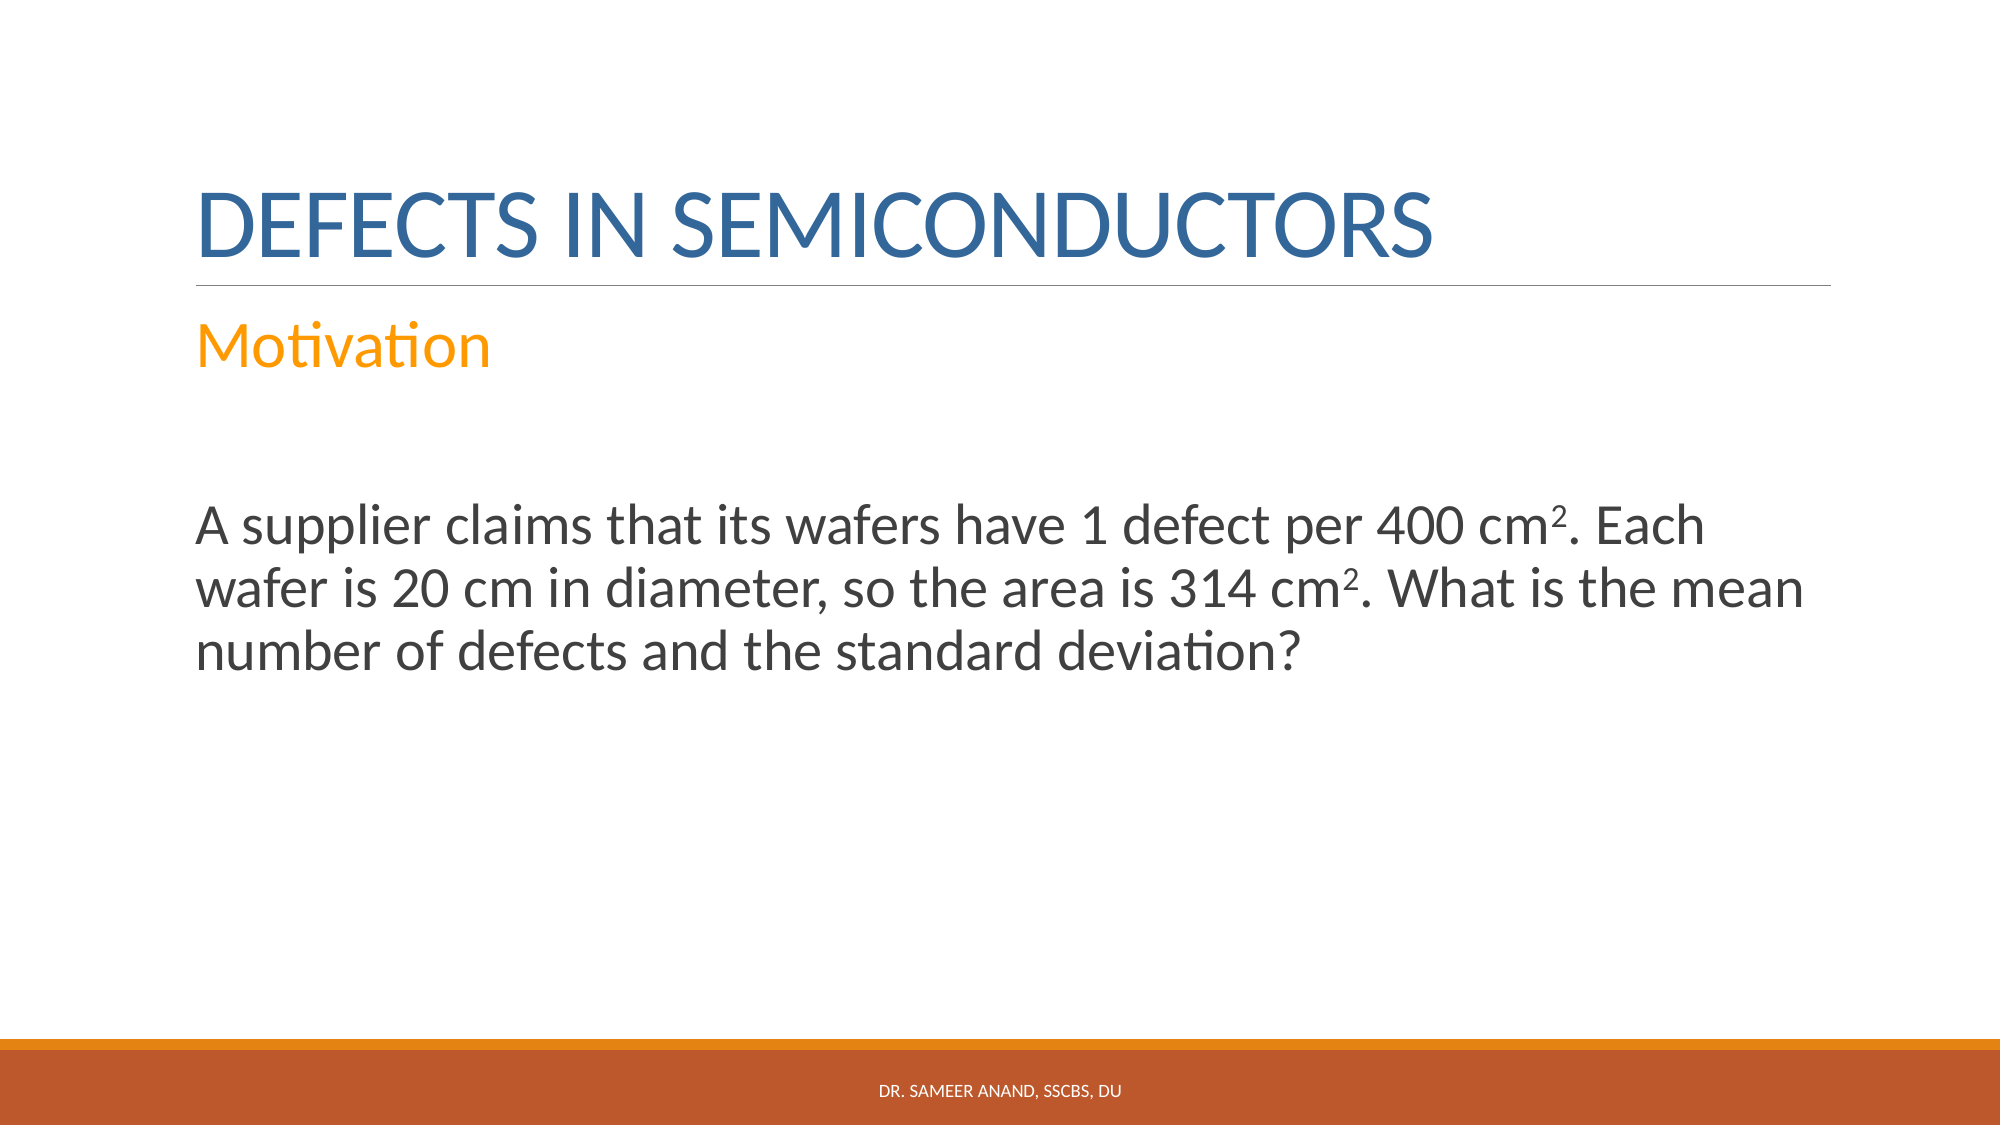

# DEFECTS IN SEMICONDUCTORS
Motivation

A supplier claims that its wafers have 1 defect per 400 cm2. Each wafer is 20 cm in diameter, so the area is 314 cm2. What is the mean number of defects and the standard deviation?

Dr. Sameer Anand, SSCBS, DU